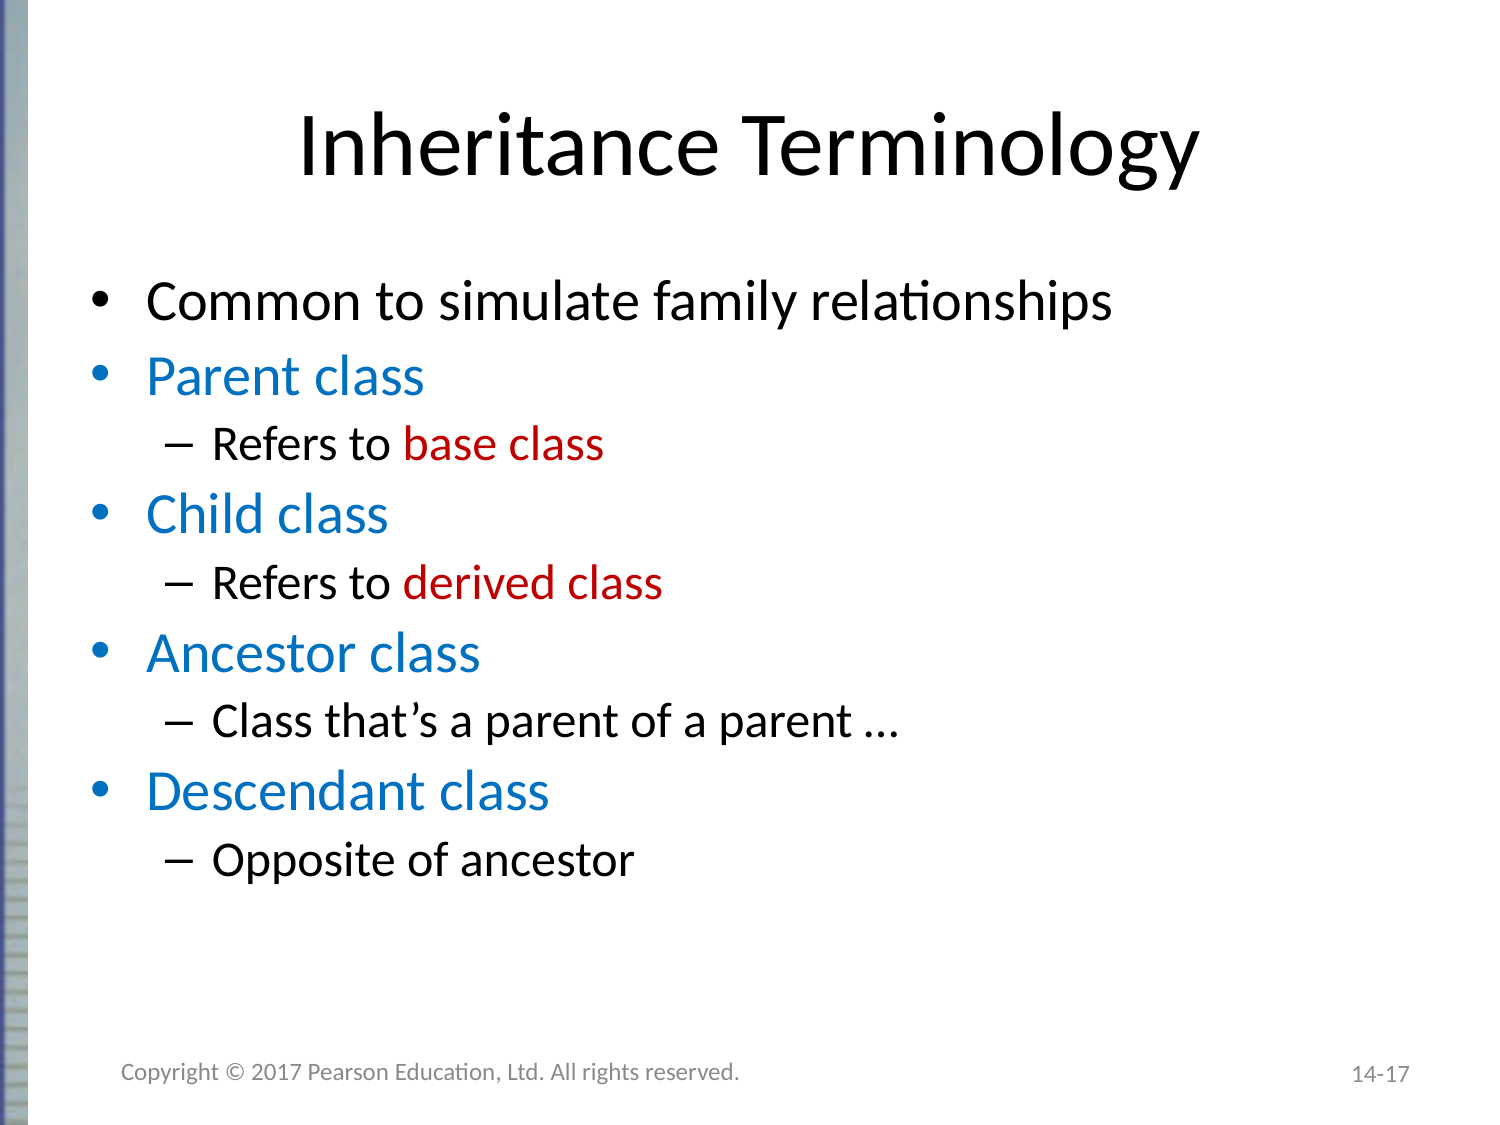

# Inheritance Terminology
Common to simulate family relationships
Parent class
Refers to base class
Child class
Refers to derived class
Ancestor class
Class that’s a parent of a parent …
Descendant class
Opposite of ancestor
Copyright © 2017 Pearson Education, Ltd. All rights reserved.
14-17